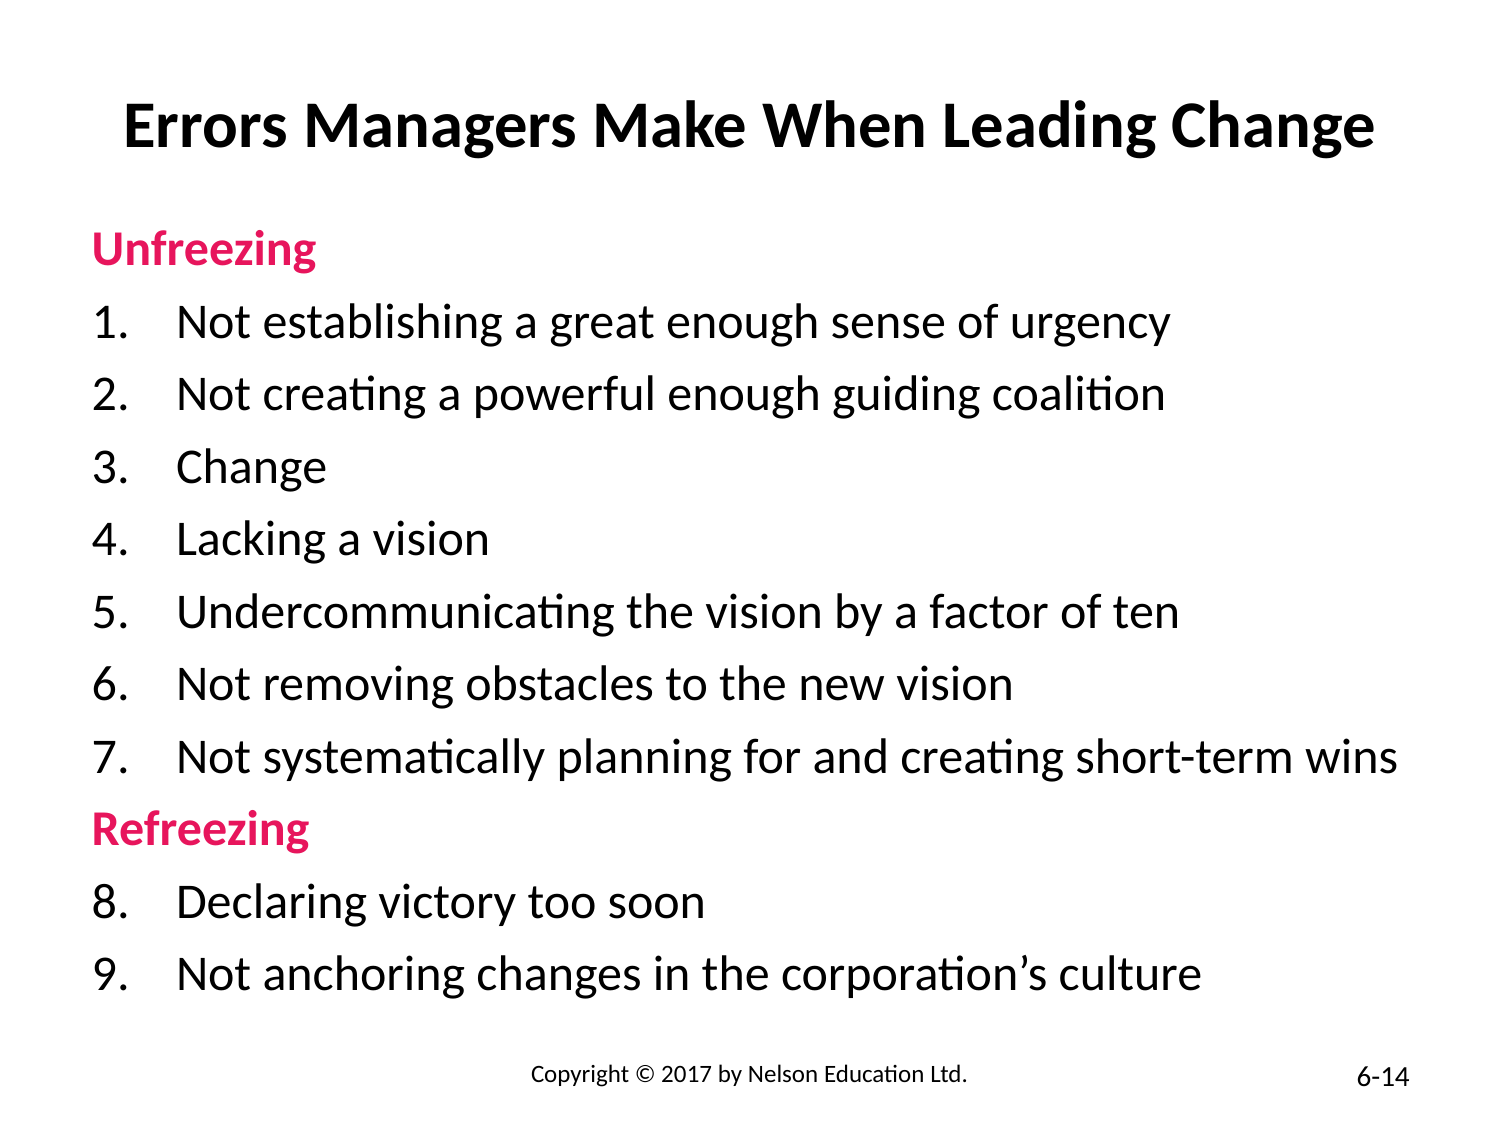

# Errors Managers Make When Leading Change
Unfreezing
Not establishing a great enough sense of urgency
Not creating a powerful enough guiding coalition
Change
Lacking a vision
Undercommunicating the vision by a factor of ten
Not removing obstacles to the new vision
Not systematically planning for and creating short-term wins
Refreezing
Declaring victory too soon
Not anchoring changes in the corporation’s culture

Copyright © 2017 by Nelson Education Ltd.
6-14